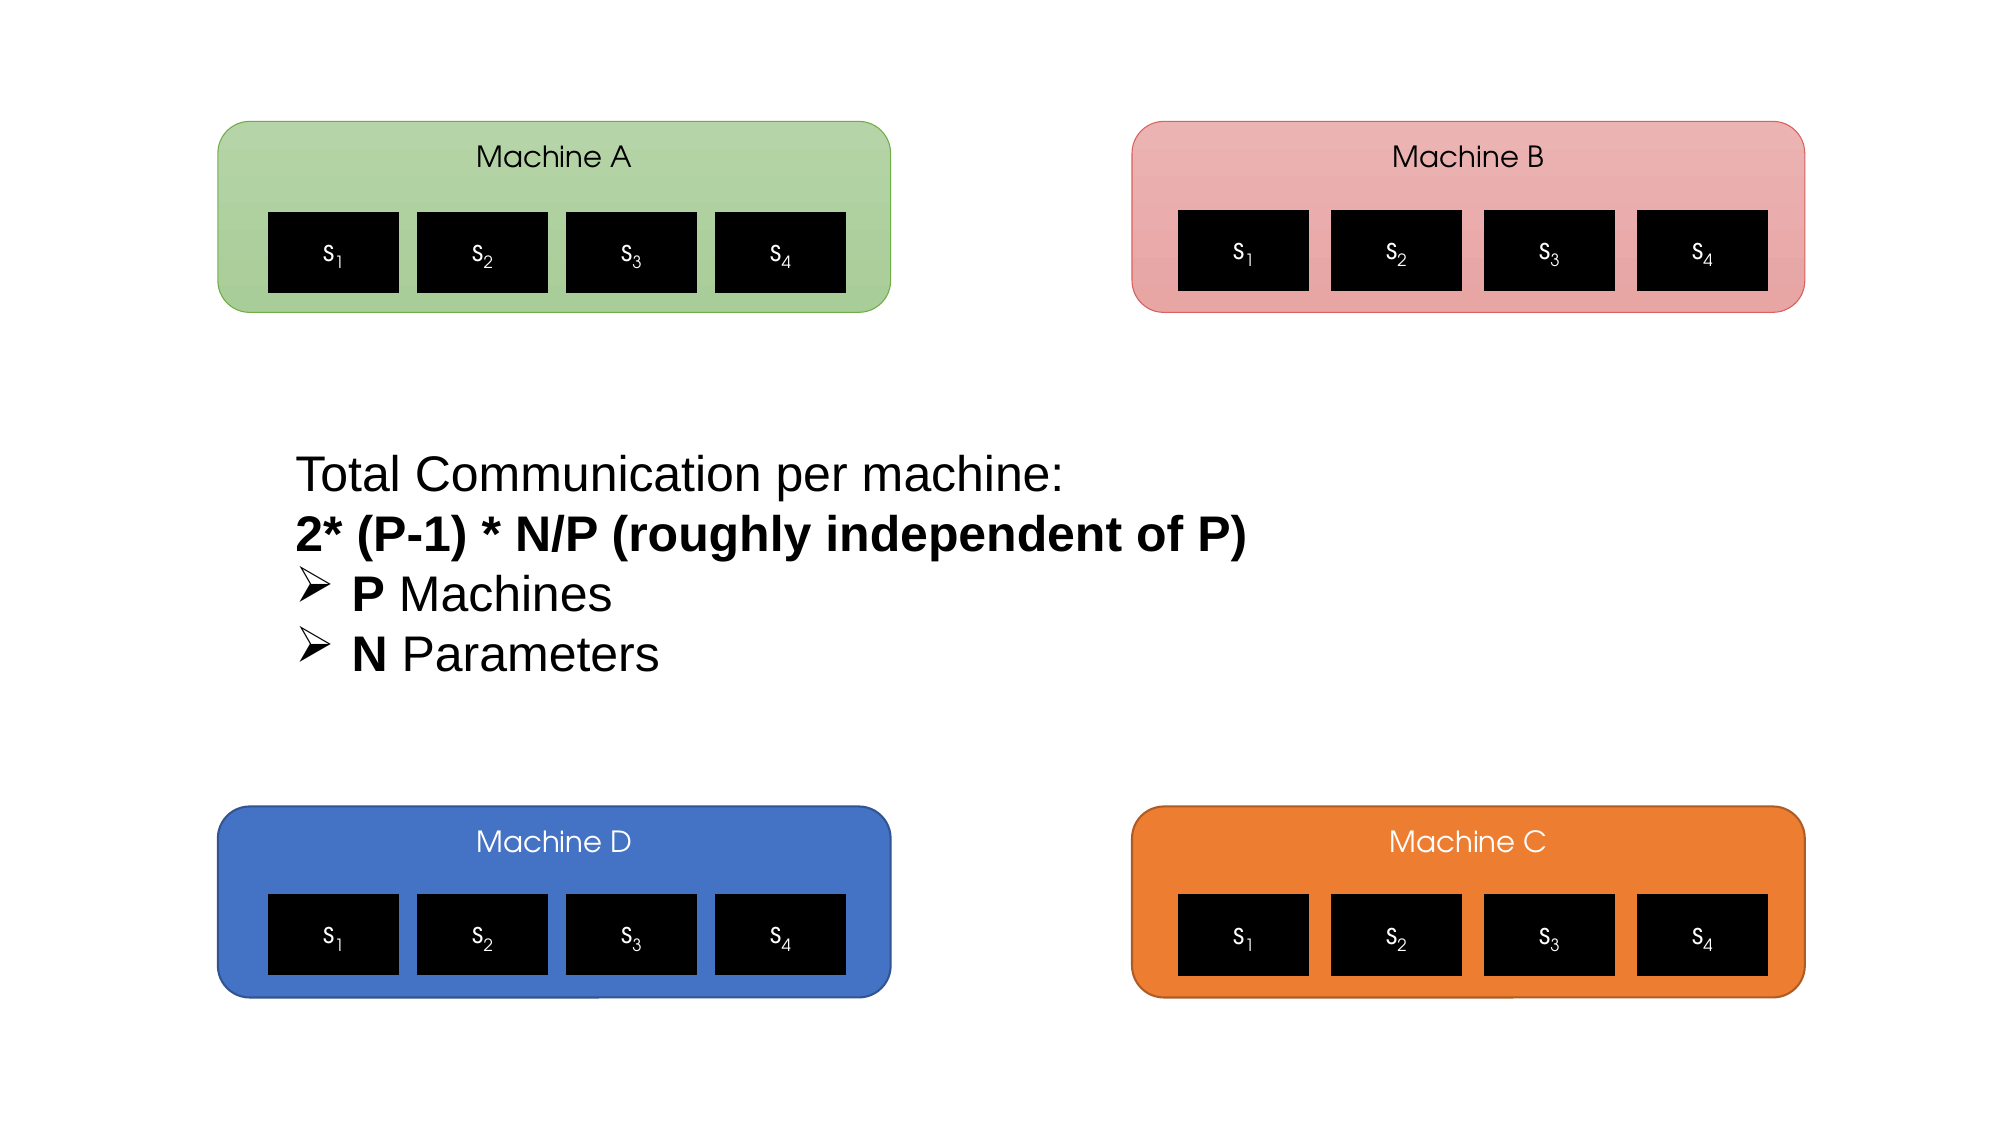

Machine B
Machine A
s1
s2
s3
s4
s1
s2
s3
s4
Total Communication per machine:
2* (P-1) * N/P (roughly independent of P)
P Machines
N Parameters
Machine D
Machine C
s1
s2
s3
s4
s1
s2
s3
s4